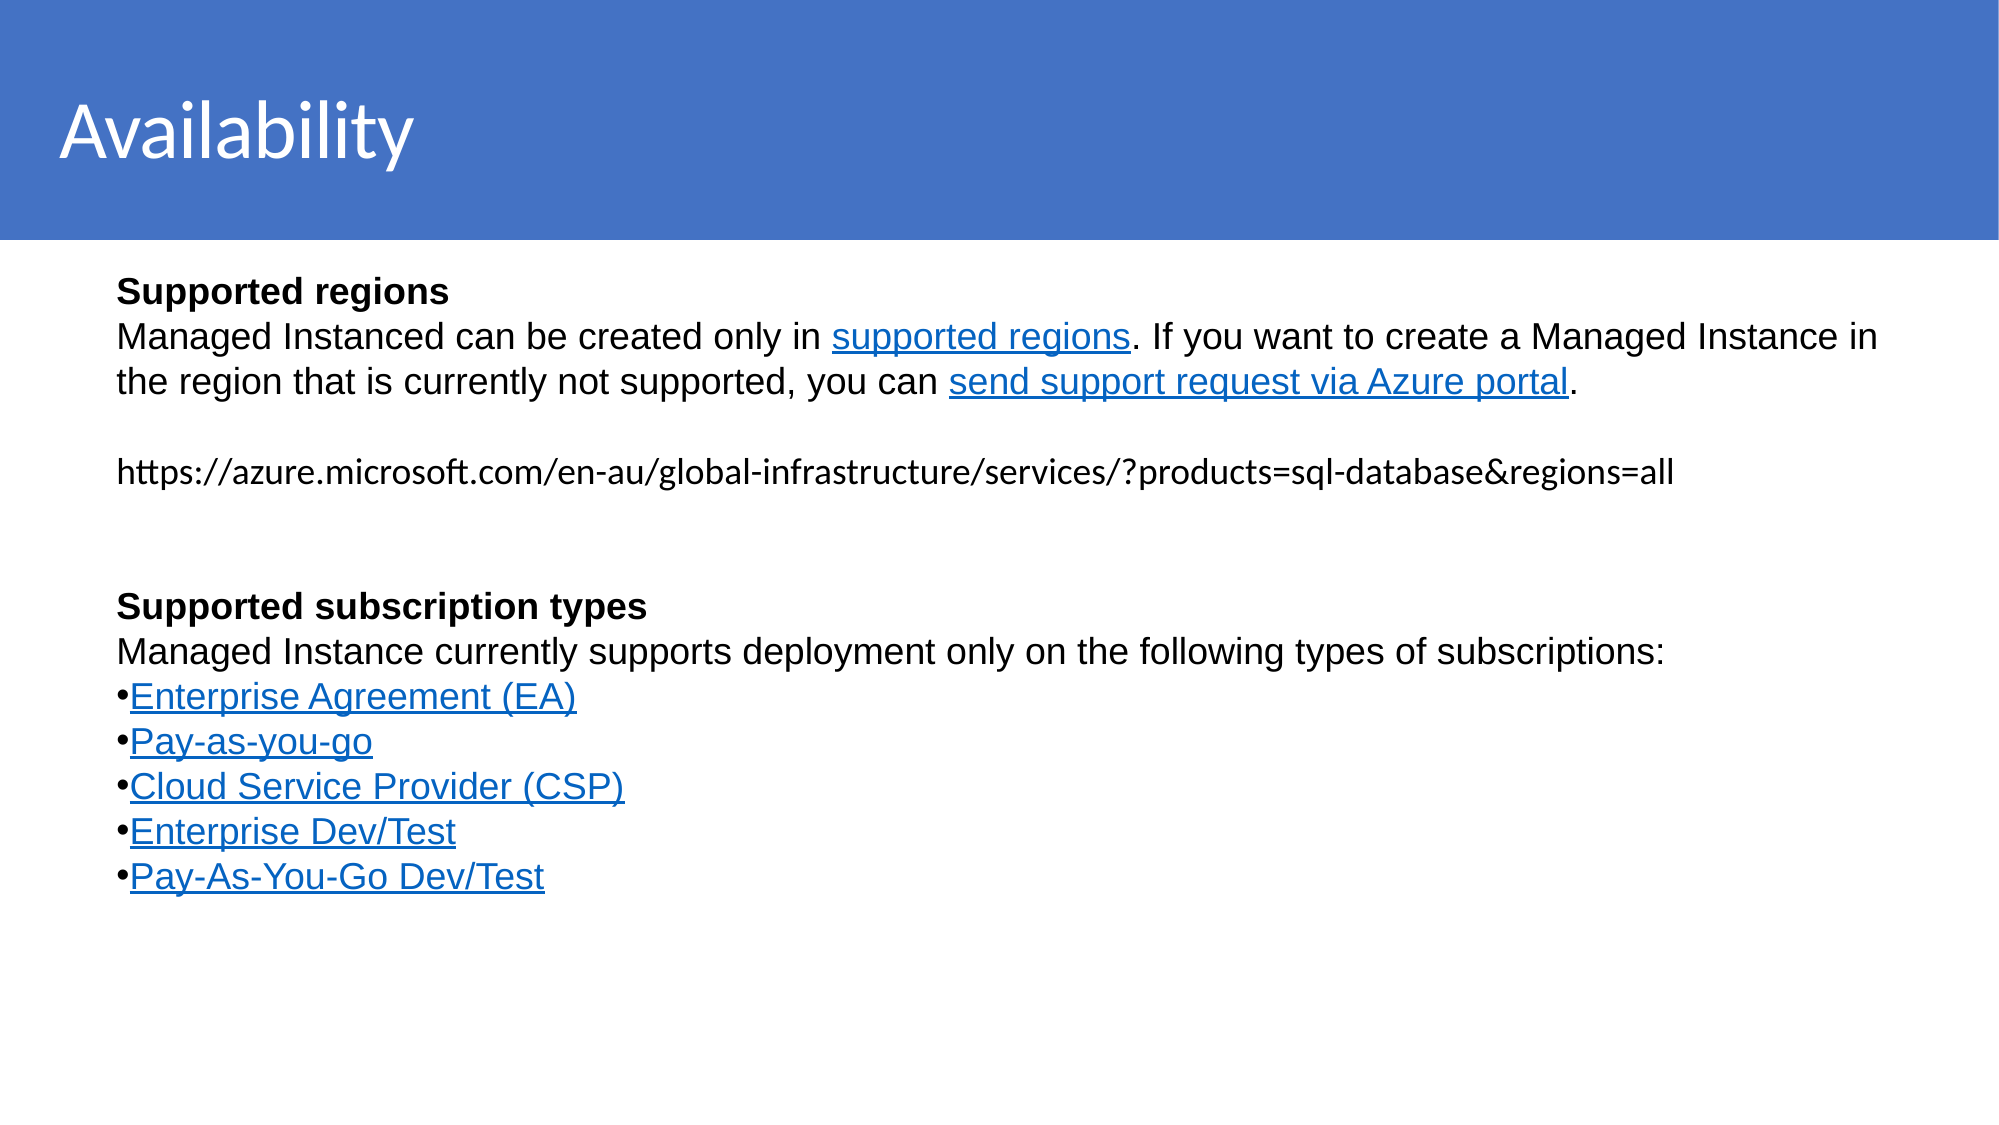

# Availability
Supported regions
Managed Instanced can be created only in supported regions. If you want to create a Managed Instance in the region that is currently not supported, you can send support request via Azure portal.

https://azure.microsoft.com/en-au/global-infrastructure/services/?products=sql-database&regions=all

Supported subscription types
Managed Instance currently supports deployment only on the following types of subscriptions:
Enterprise Agreement (EA)
Pay-as-you-go
Cloud Service Provider (CSP)
Enterprise Dev/Test
Pay-As-You-Go Dev/Test